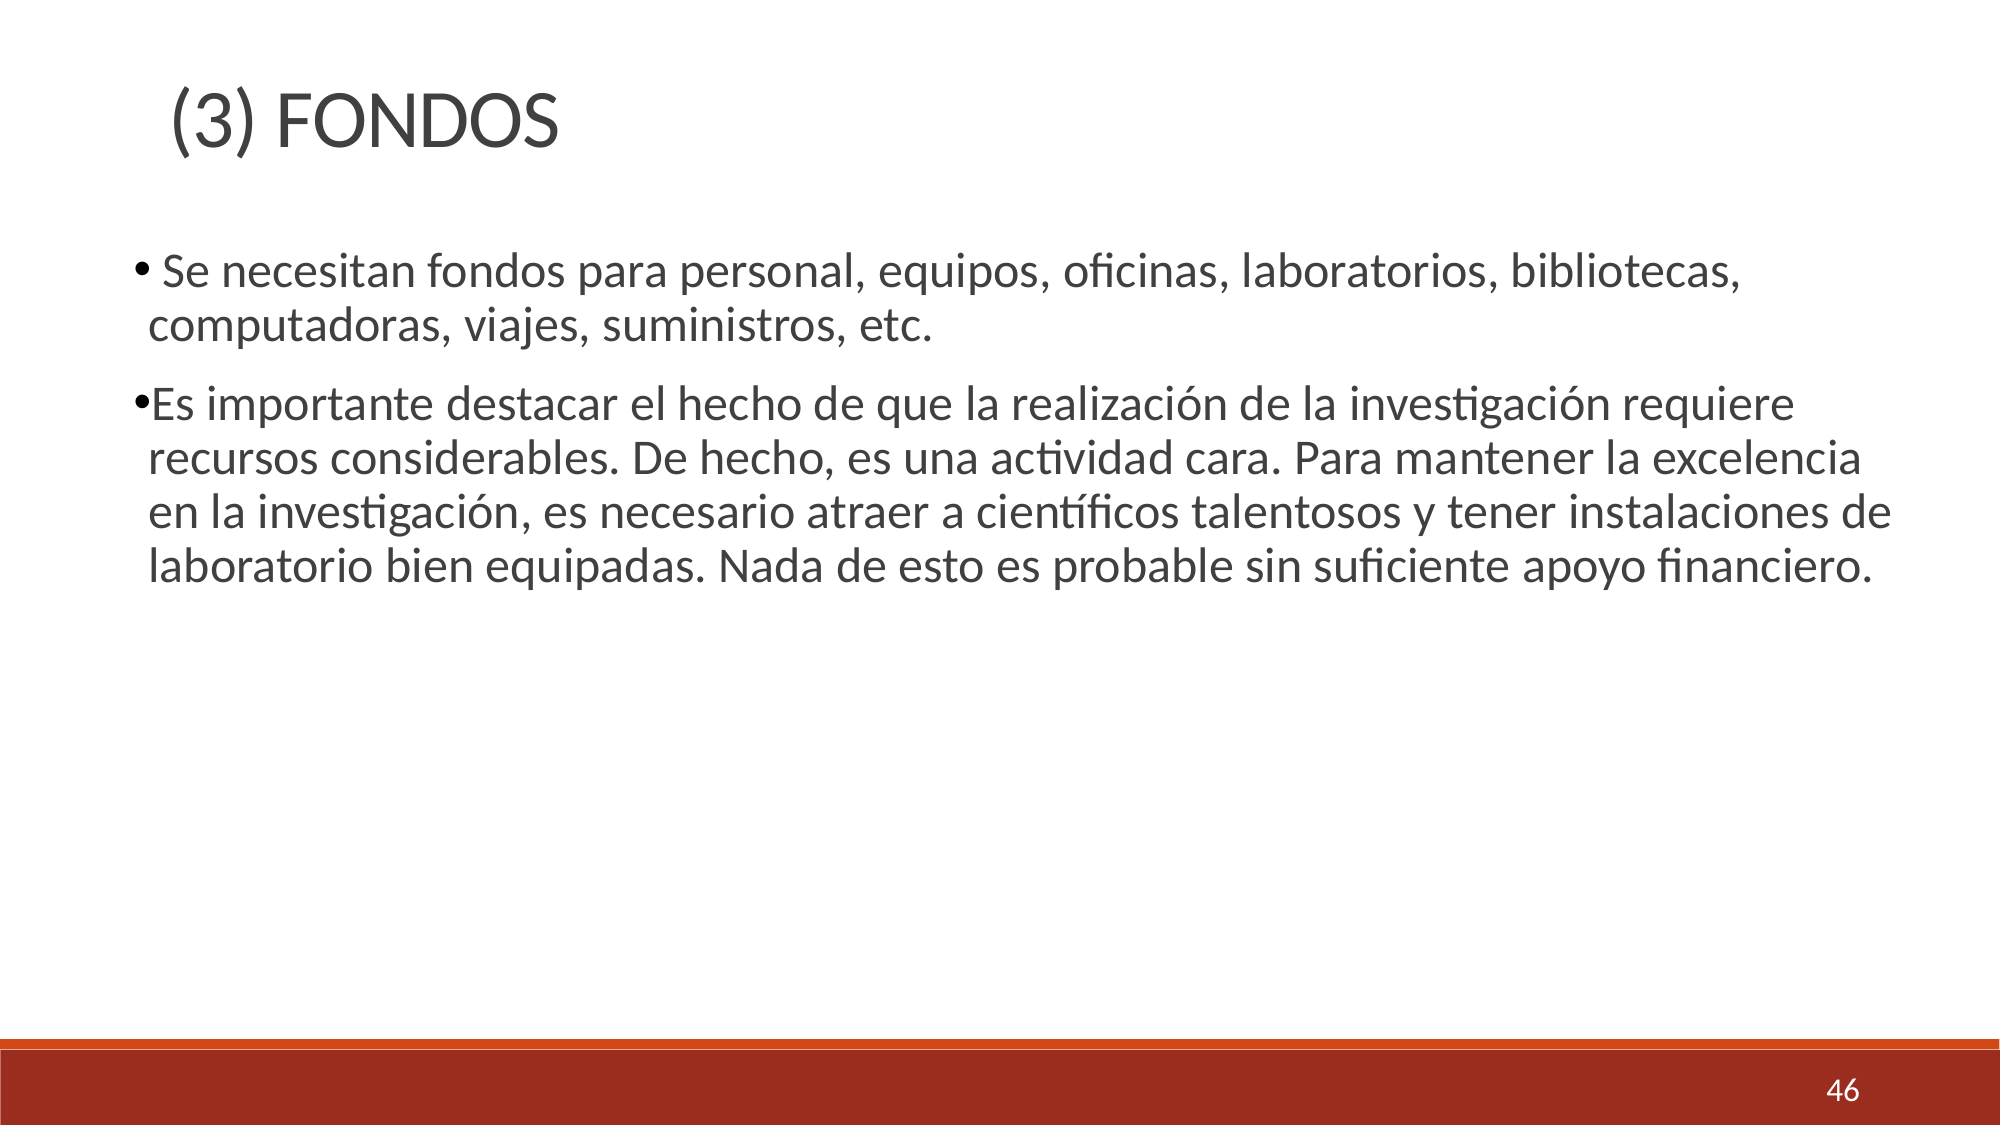

(3) FONDOS
 Se necesitan fondos para personal, equipos, oficinas, laboratorios, bibliotecas, computadoras, viajes, suministros, etc.
Es importante destacar el hecho de que la realización de la investigación requiere recursos considerables. De hecho, es una actividad cara. Para mantener la excelencia en la investigación, es necesario atraer a científicos talentosos y tener instalaciones de laboratorio bien equipadas. Nada de esto es probable sin suficiente apoyo financiero.
46